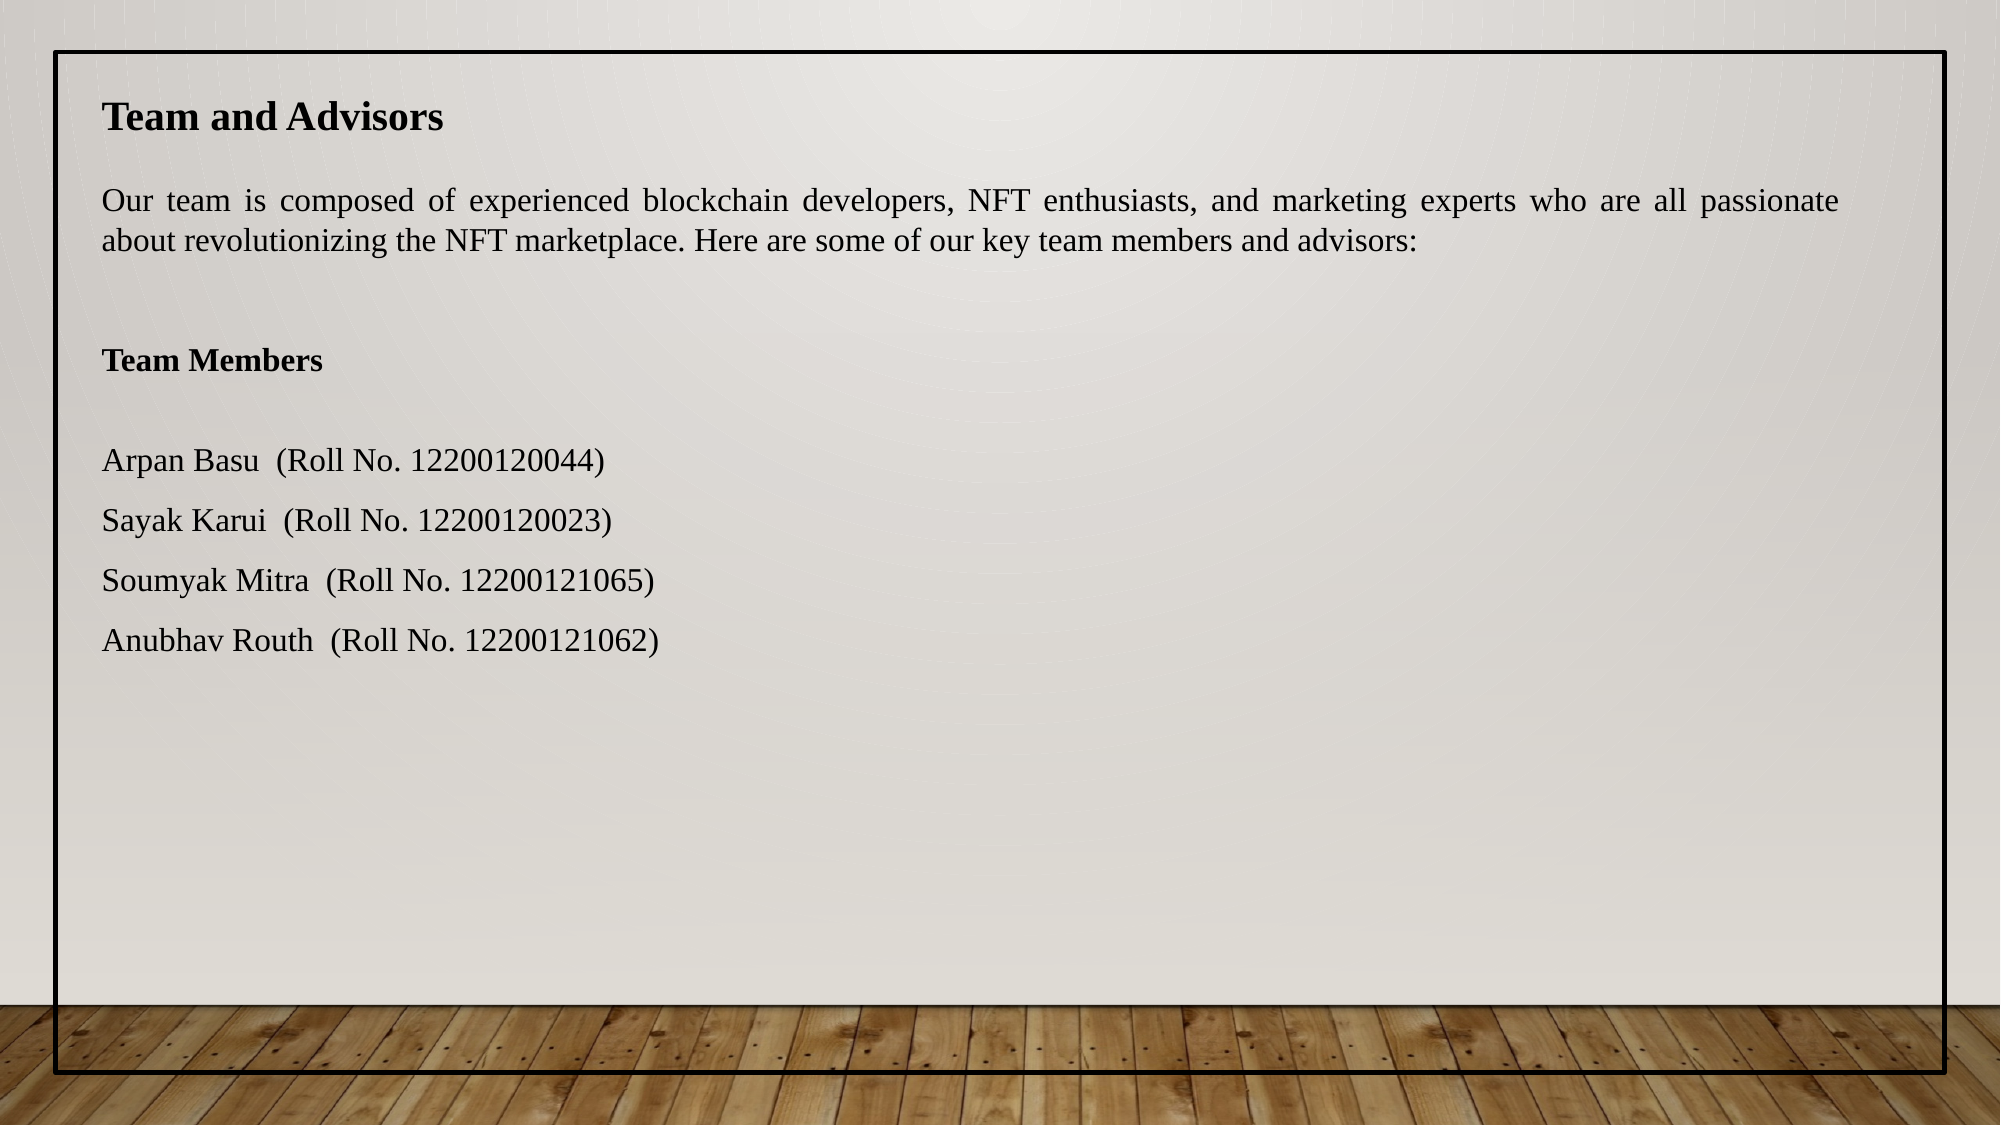

Team and Advisors

Our team is composed of experienced blockchain developers, NFT enthusiasts, and marketing experts who are all passionate about revolutionizing the NFT marketplace. Here are some of our key team members and advisors:

Team Members

Arpan Basu  (Roll No. 12200120044)
Sayak Karui  (Roll No. 12200120023)
Soumyak Mitra  (Roll No. 12200121065)
Anubhav Routh  (Roll No. 12200121062)